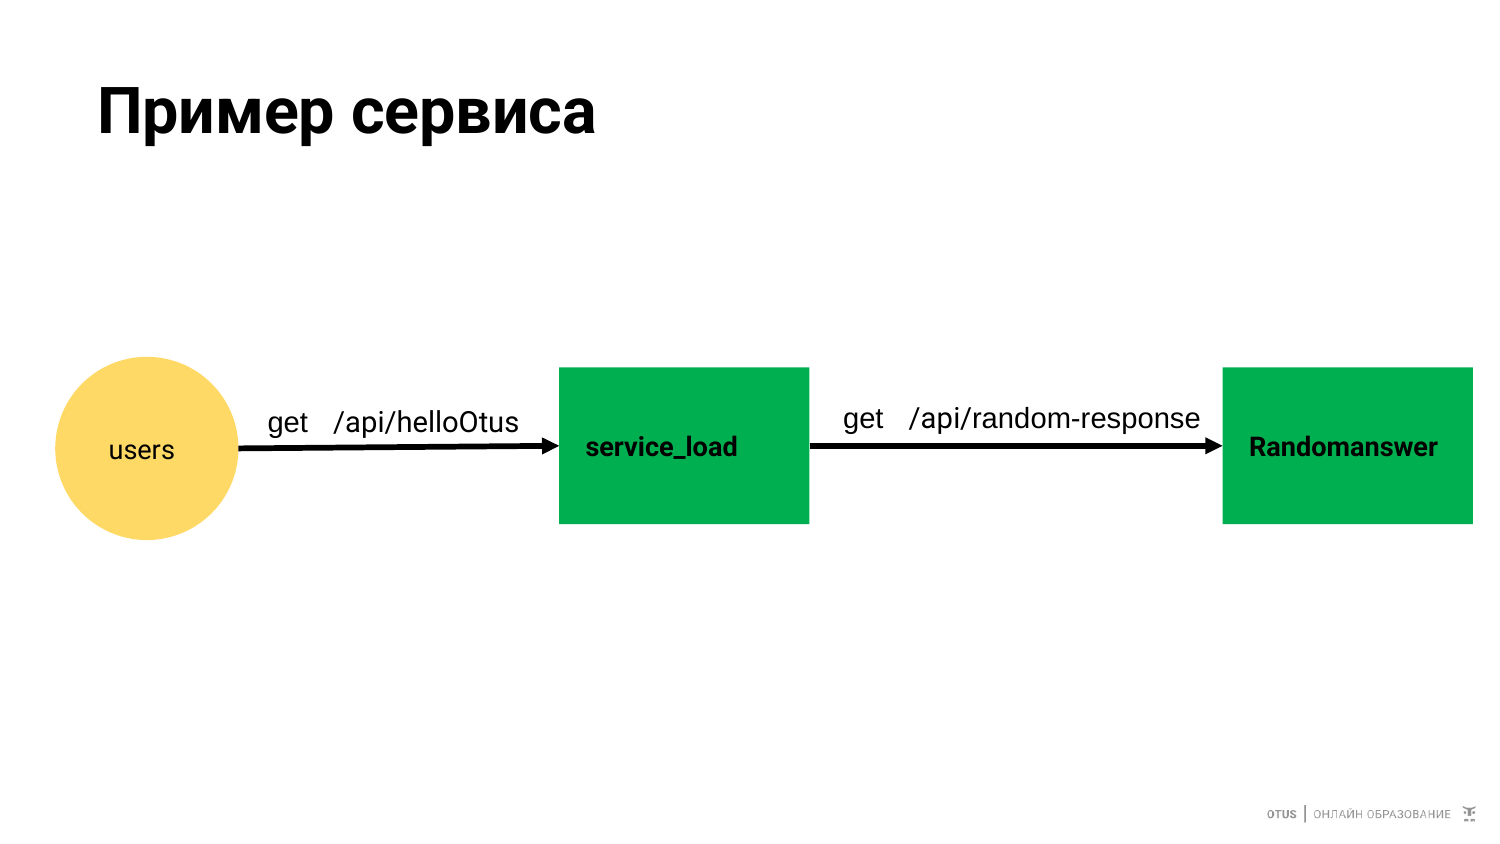

# Пример сервиса
users
service_load
Randomanswer
get   /api/random-response
get   /api/helloOtus